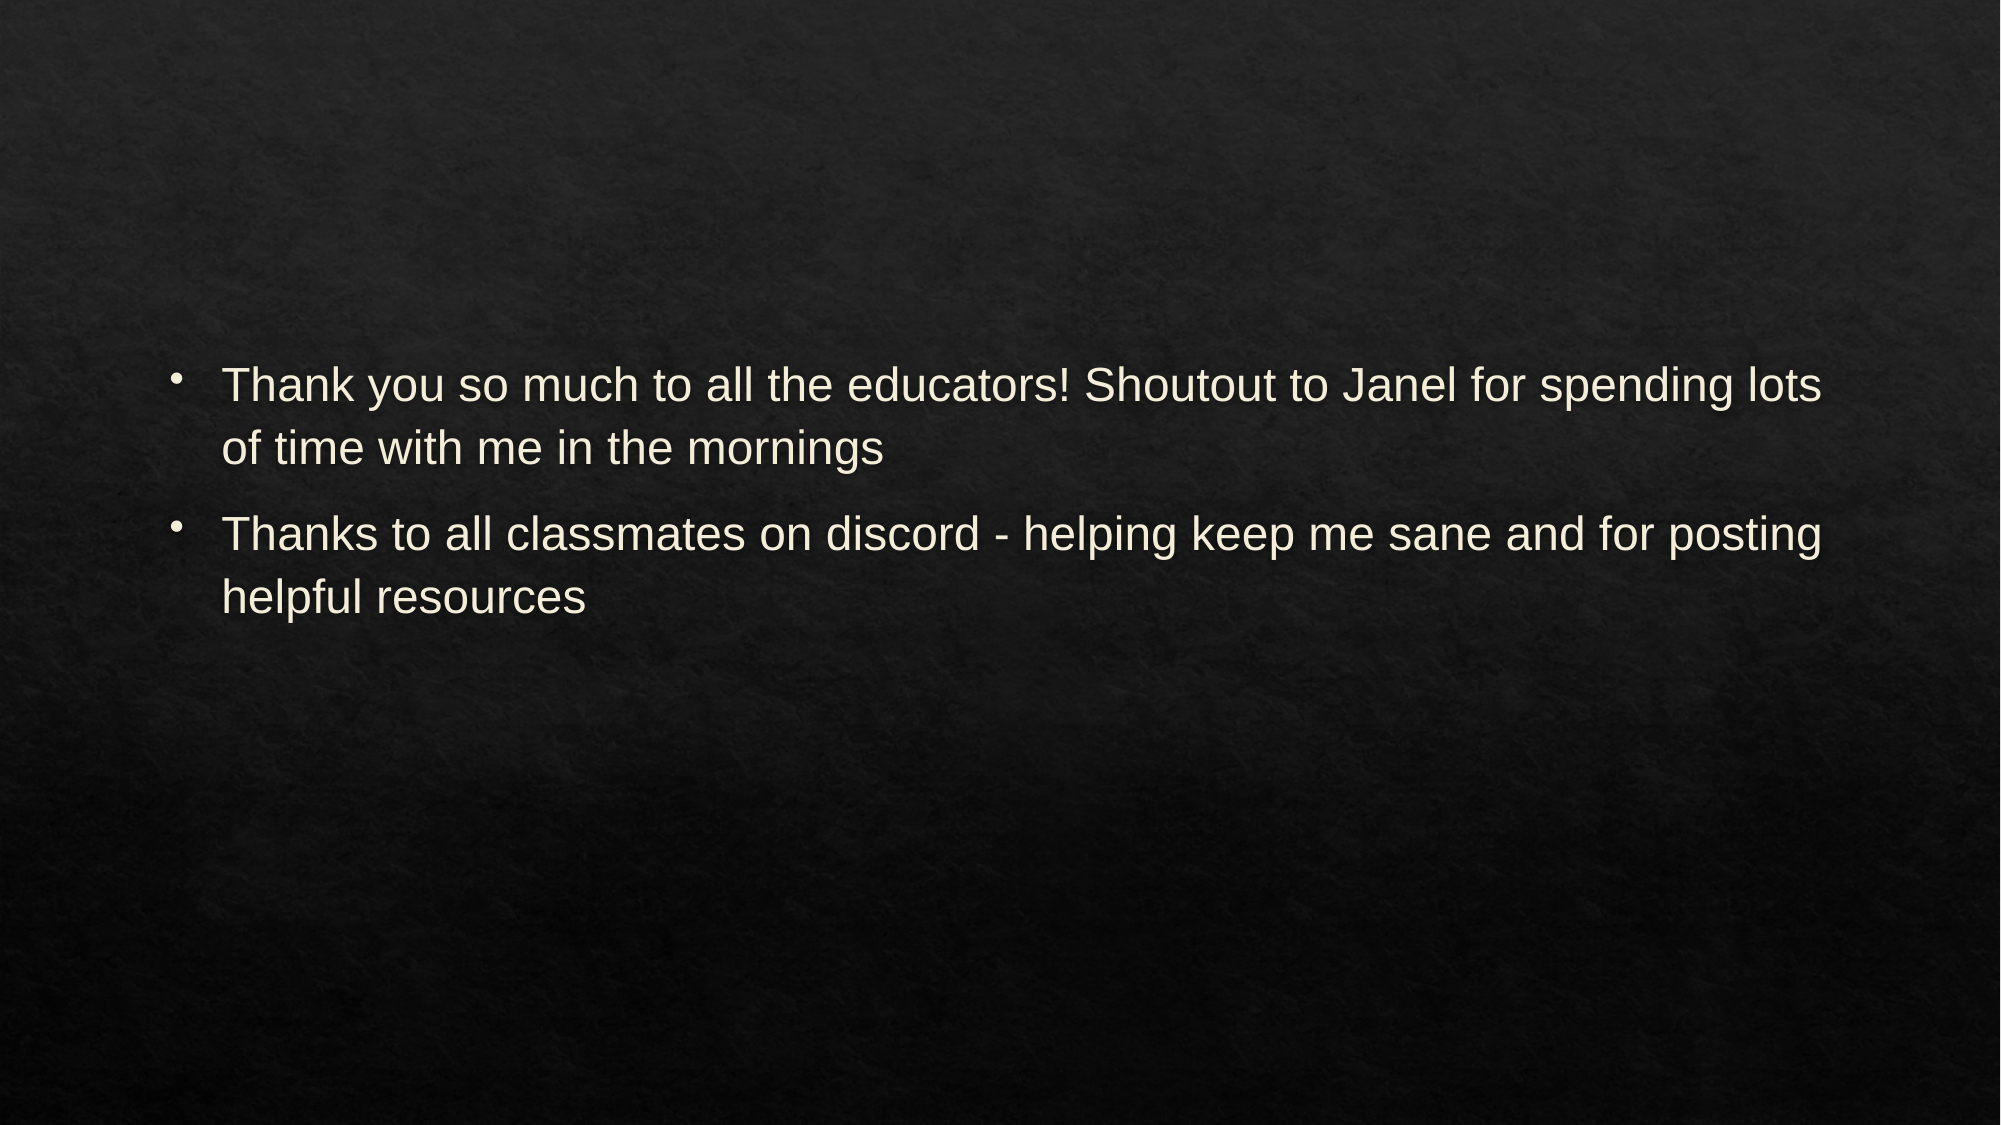

#
Thank you so much to all the educators! Shoutout to Janel for spending lots of time with me in the mornings
Thanks to all classmates on discord - helping keep me sane and for posting helpful resources